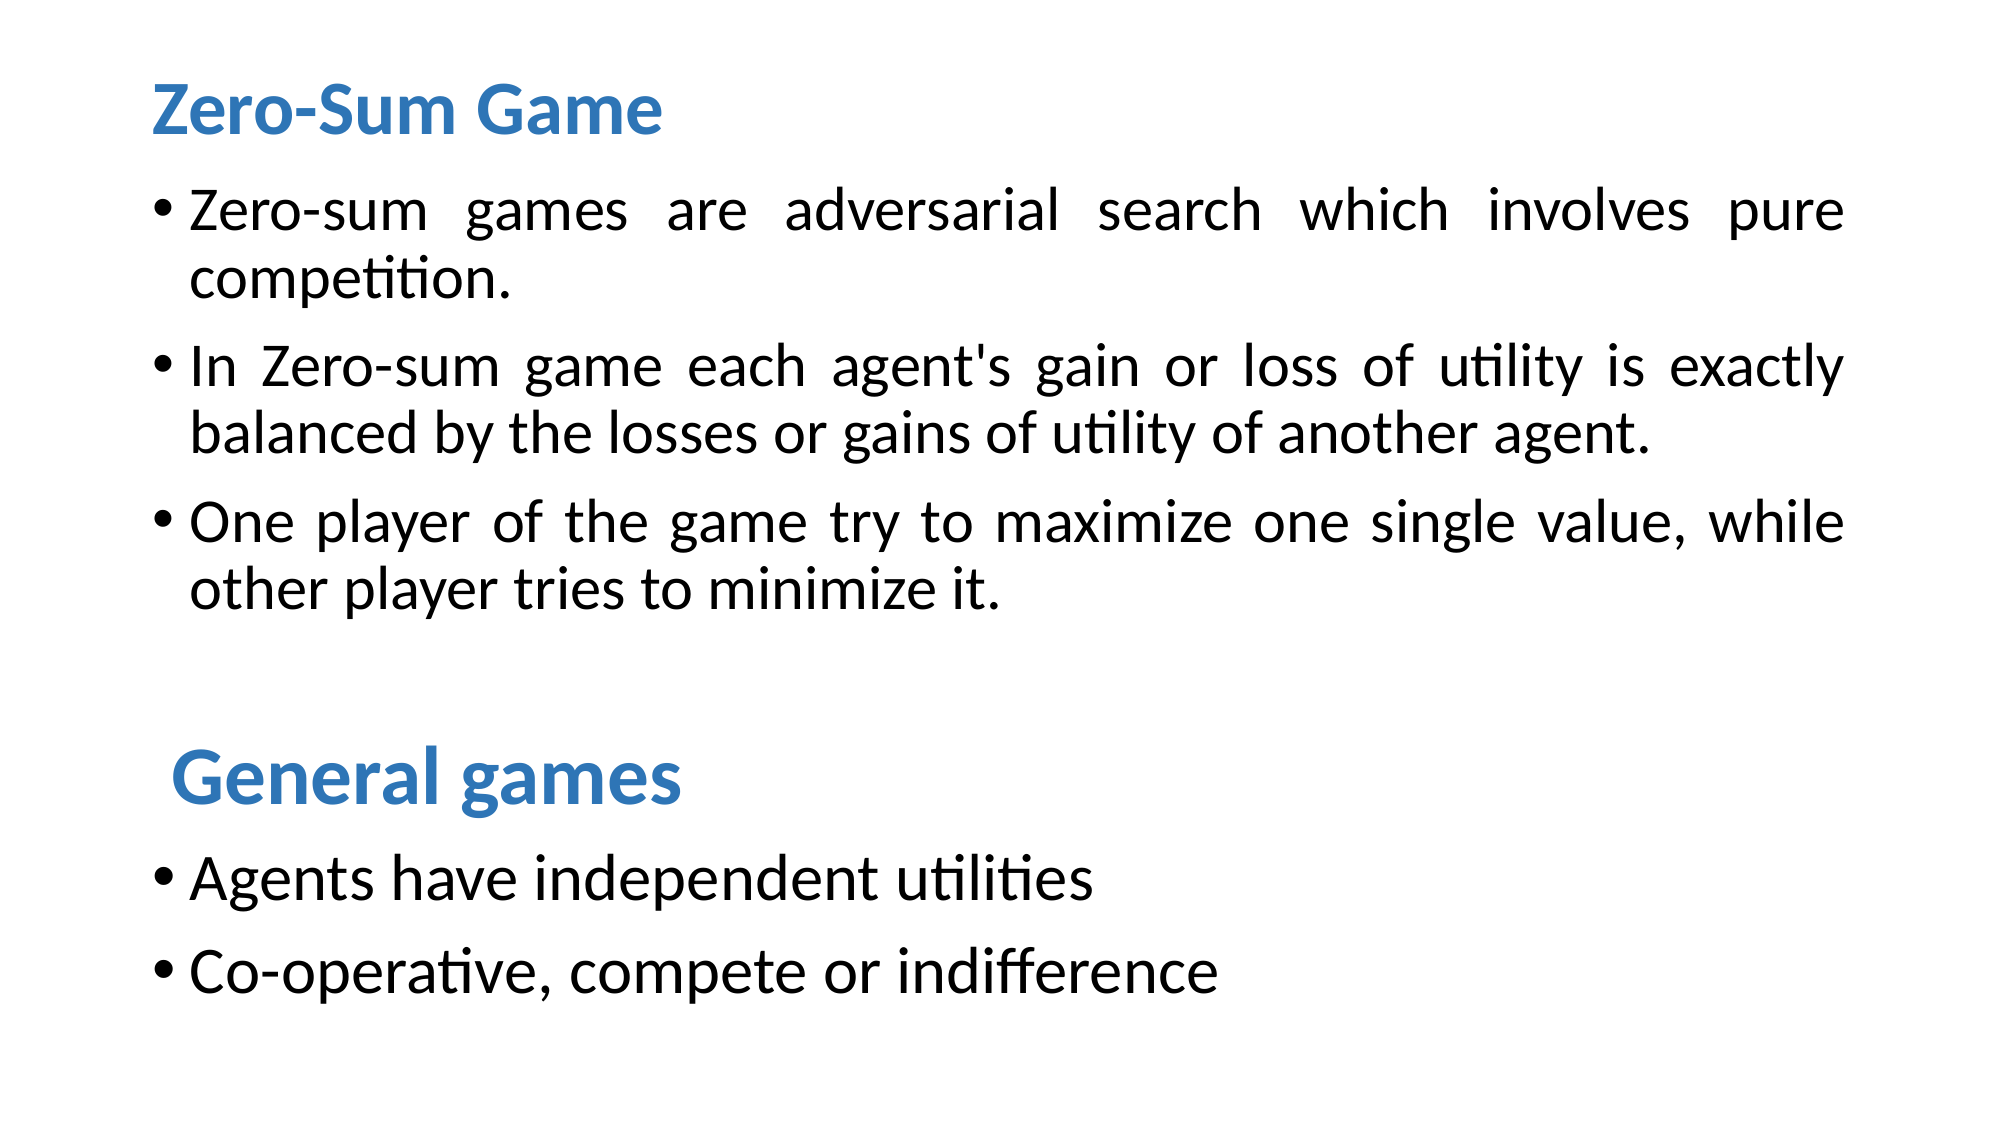

# Zero-Sum Game
Zero-sum games are adversarial search which involves pure competition.
In Zero-sum game each agent's gain or loss of utility is exactly balanced by the losses or gains of utility of another agent.
One player of the game try to maximize one single value, while other player tries to minimize it.

 General games
Agents have independent utilities
Co-operative, compete or indifference